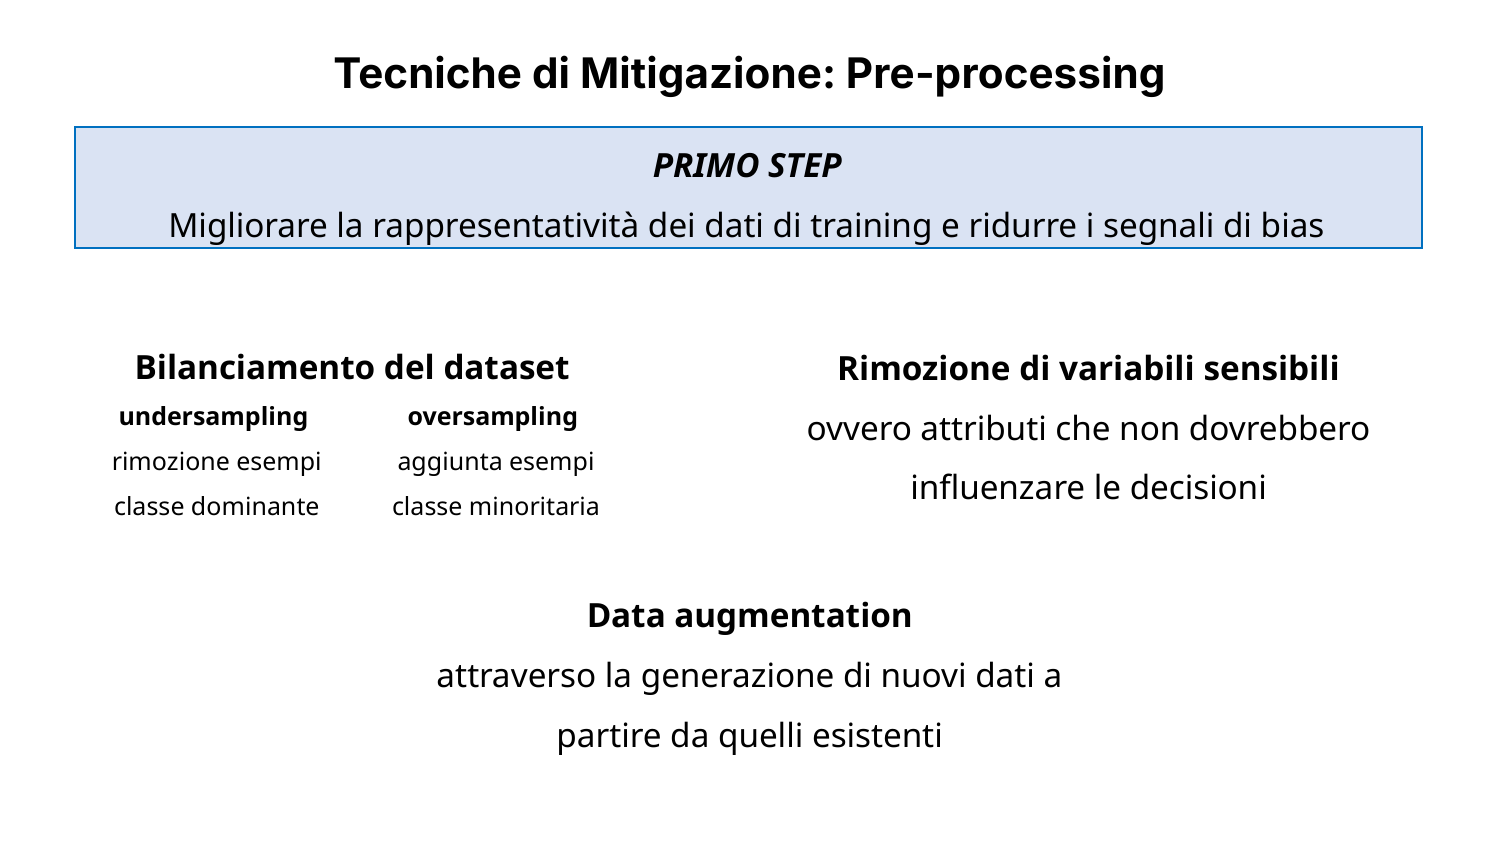

Tecniche di Mitigazione: Pre-processing

PRIMO STEP
Migliorare la rappresentatività dei dati di training e ridurre i segnali di bias
Bilanciamento del dataset
Rimozione di variabili sensibili
ovvero attributi che non dovrebbero influenzare le decisioni
undersampling
rimozione esempi classe dominante
oversampling
aggiunta esempi classe minoritaria
Data augmentation
attraverso la generazione di nuovi dati a partire da quelli esistenti